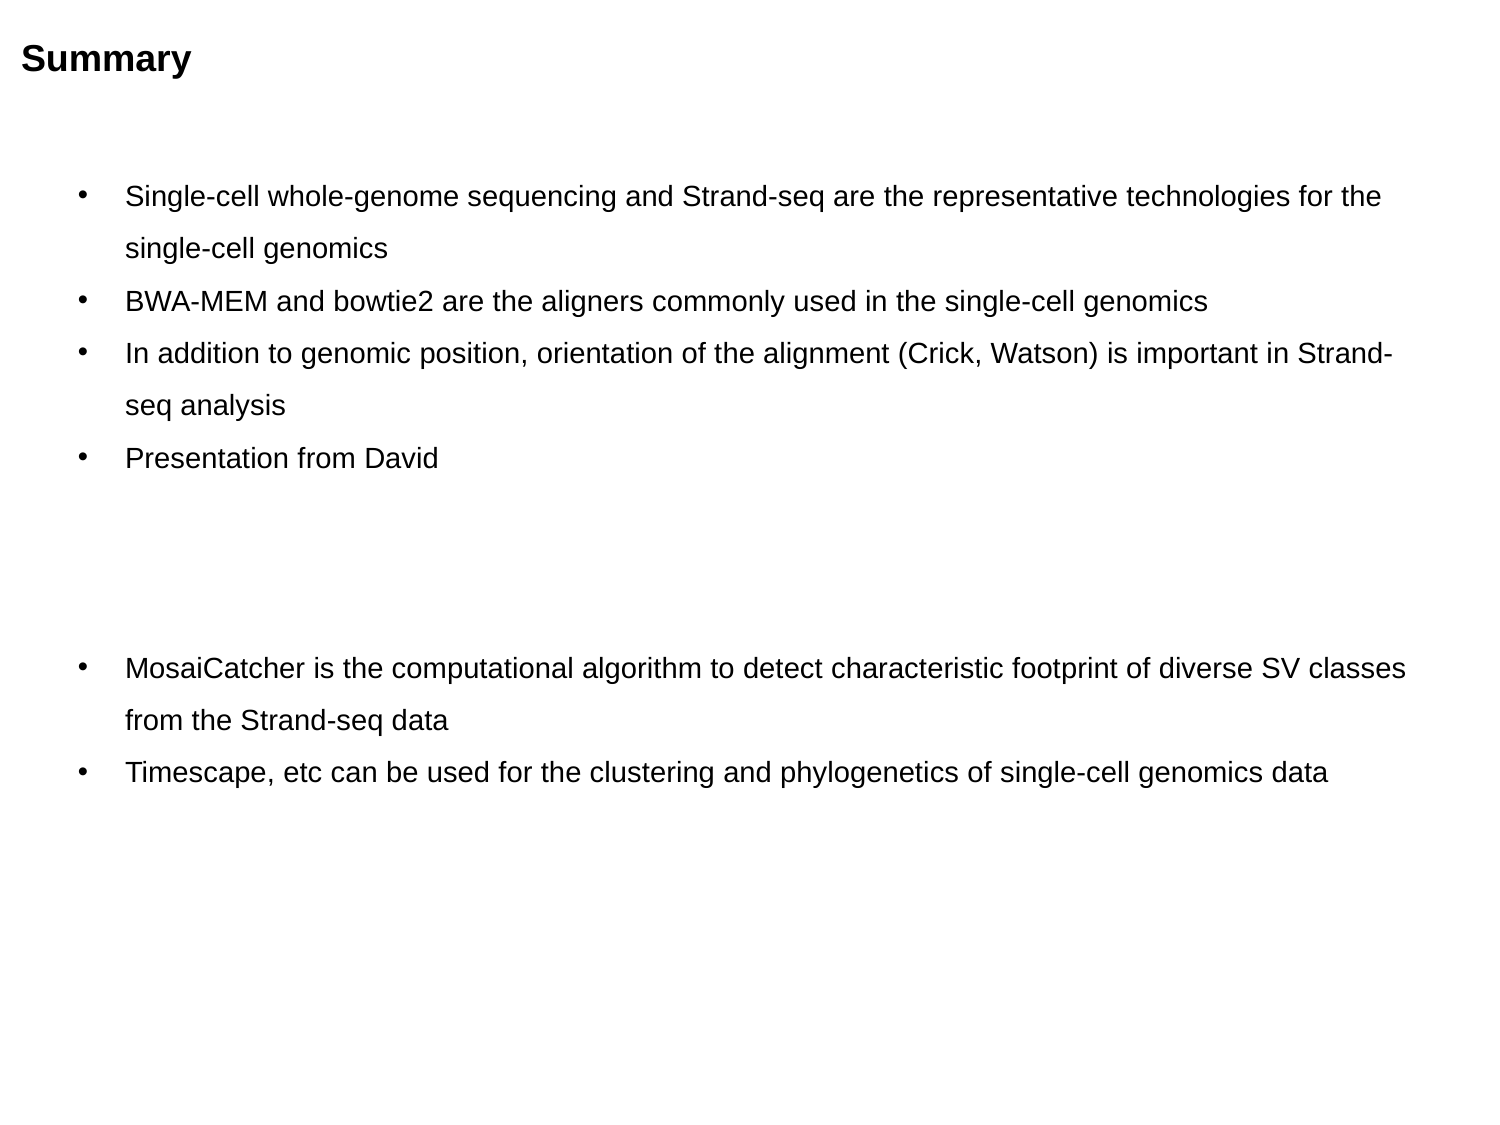

Summary
Single-cell whole-genome sequencing and Strand-seq are the representative technologies for the single-cell genomics
BWA-MEM and bowtie2 are the aligners commonly used in the single-cell genomics
In addition to genomic position, orientation of the alignment (Crick, Watson) is important in Strand-seq analysis
Presentation from David

MosaiCatcher is the computational algorithm to detect characteristic footprint of diverse SV classes from the Strand-seq data
Timescape, etc can be used for the clustering and phylogenetics of single-cell genomics data